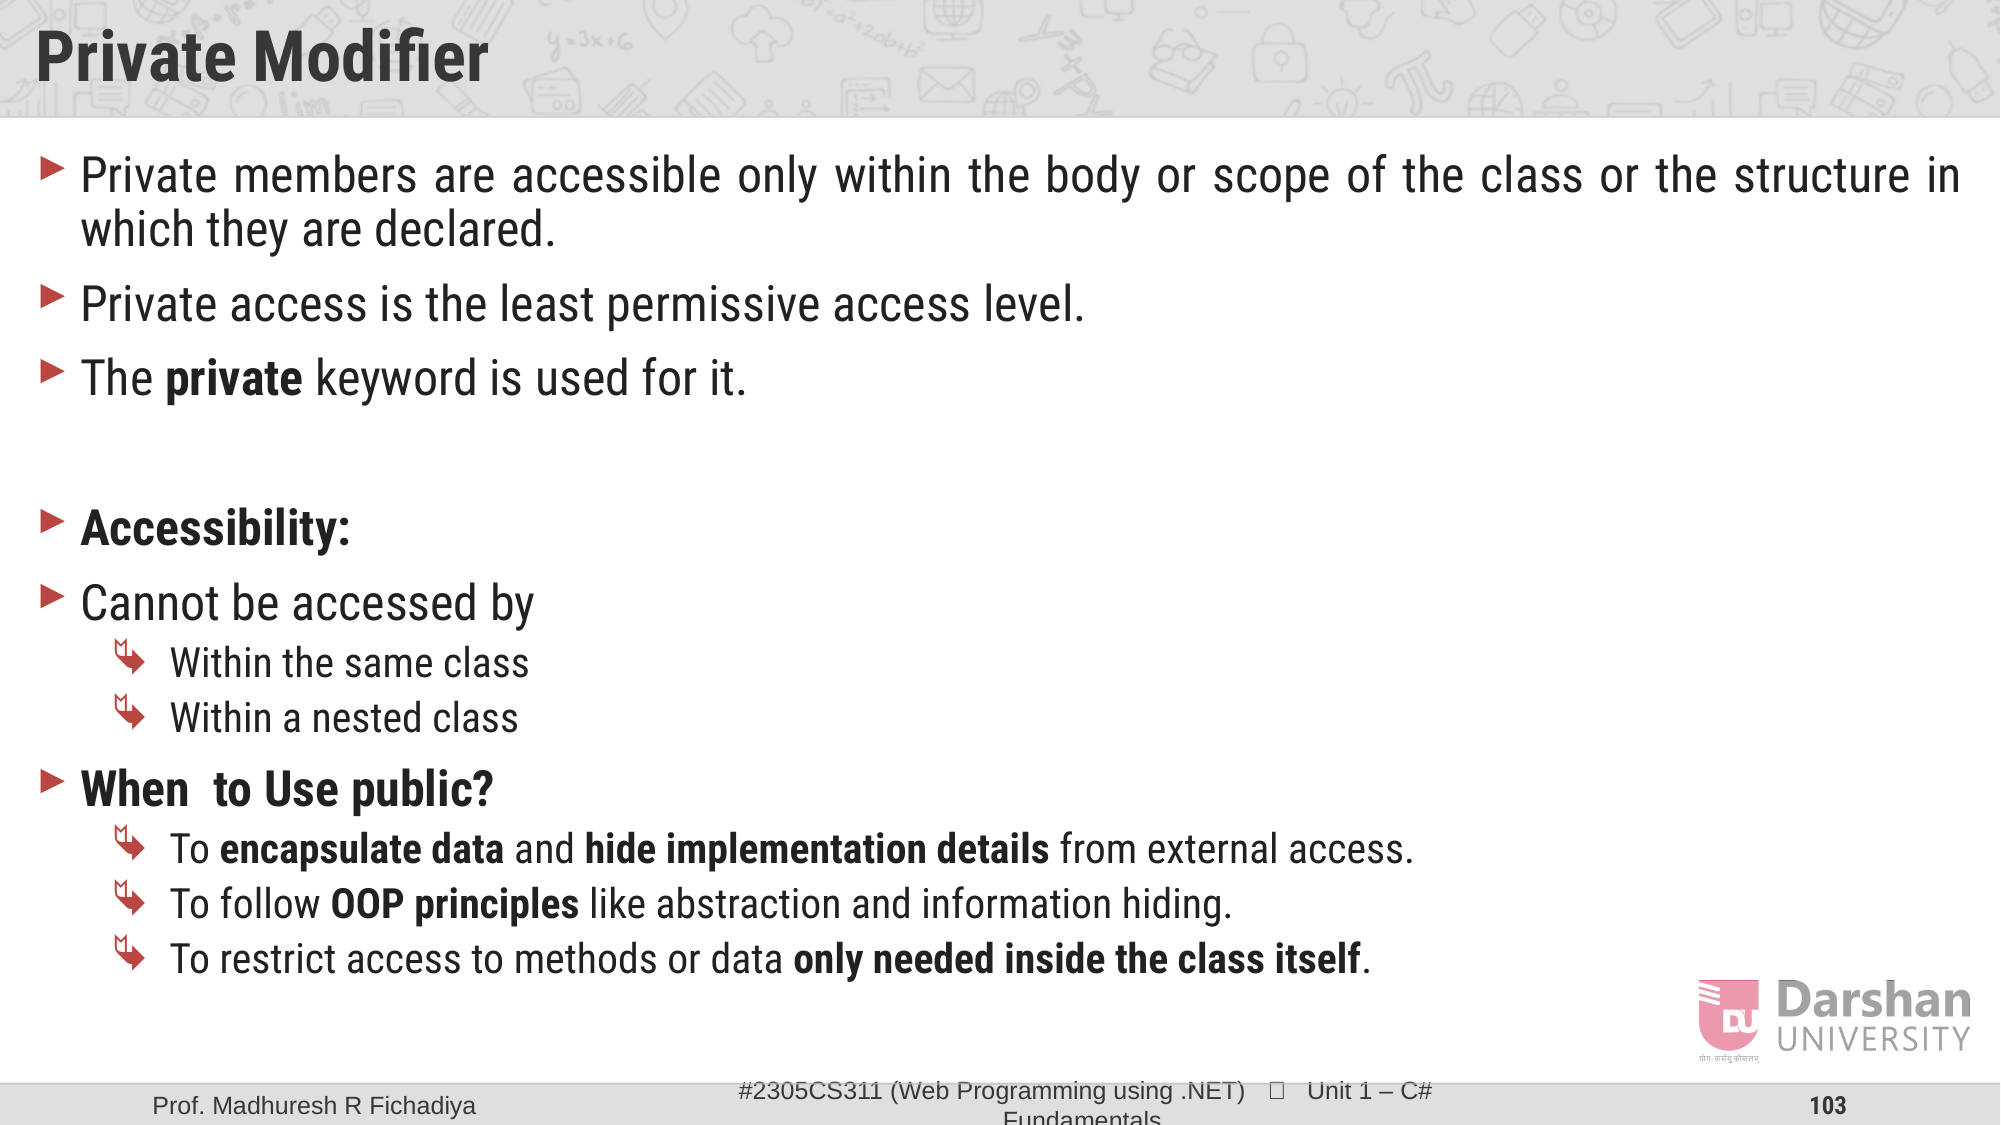

# Private Modifier
Private members are accessible only within the body or scope of the class or the structure in which they are declared.
Private access is the least permissive access level.
The private keyword is used for it.

Accessibility:
Cannot be accessed by
Within the same class
Within a nested class
When  to Use public?
To encapsulate data and hide implementation details from external access.
To follow OOP principles like abstraction and information hiding.
To restrict access to methods or data only needed inside the class itself.